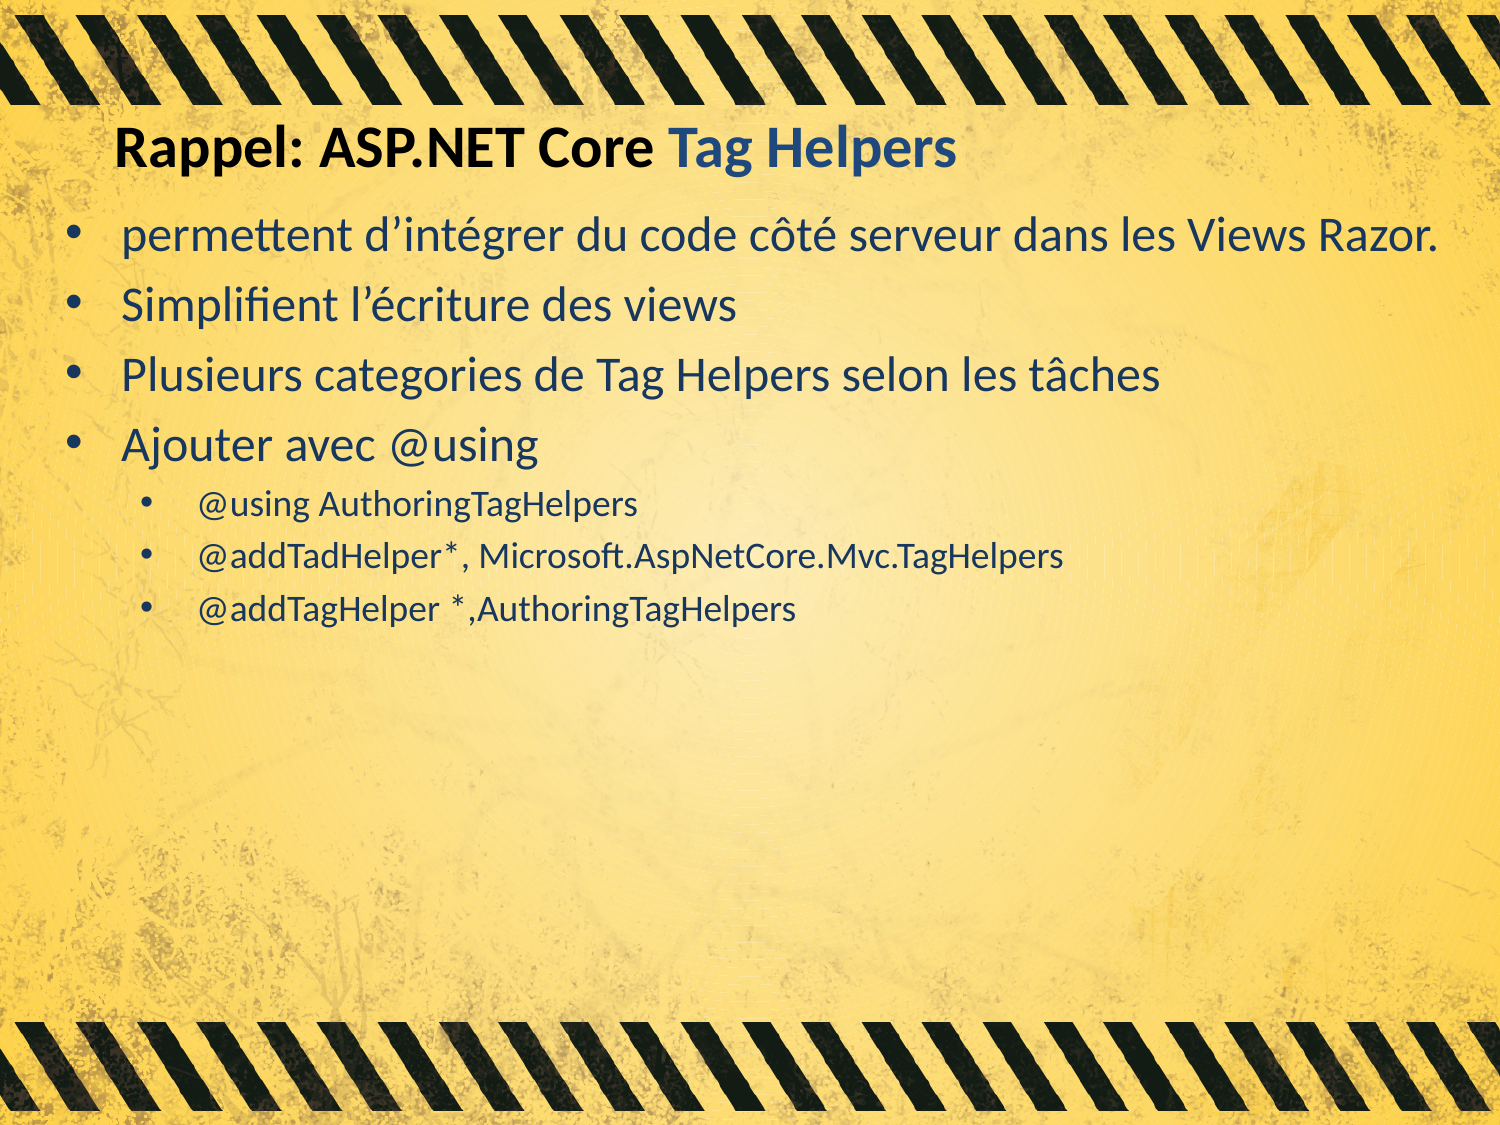

# Rappel: ASP.NET Core Tag Helpers
permettent d’intégrer du code côté serveur dans les Views Razor.
Simplifient l’écriture des views
Plusieurs categories de Tag Helpers selon les tâches
Ajouter avec @using
@using AuthoringTagHelpers
@addTadHelper*, Microsoft.AspNetCore.Mvc.TagHelpers
@addTagHelper *,AuthoringTagHelpers